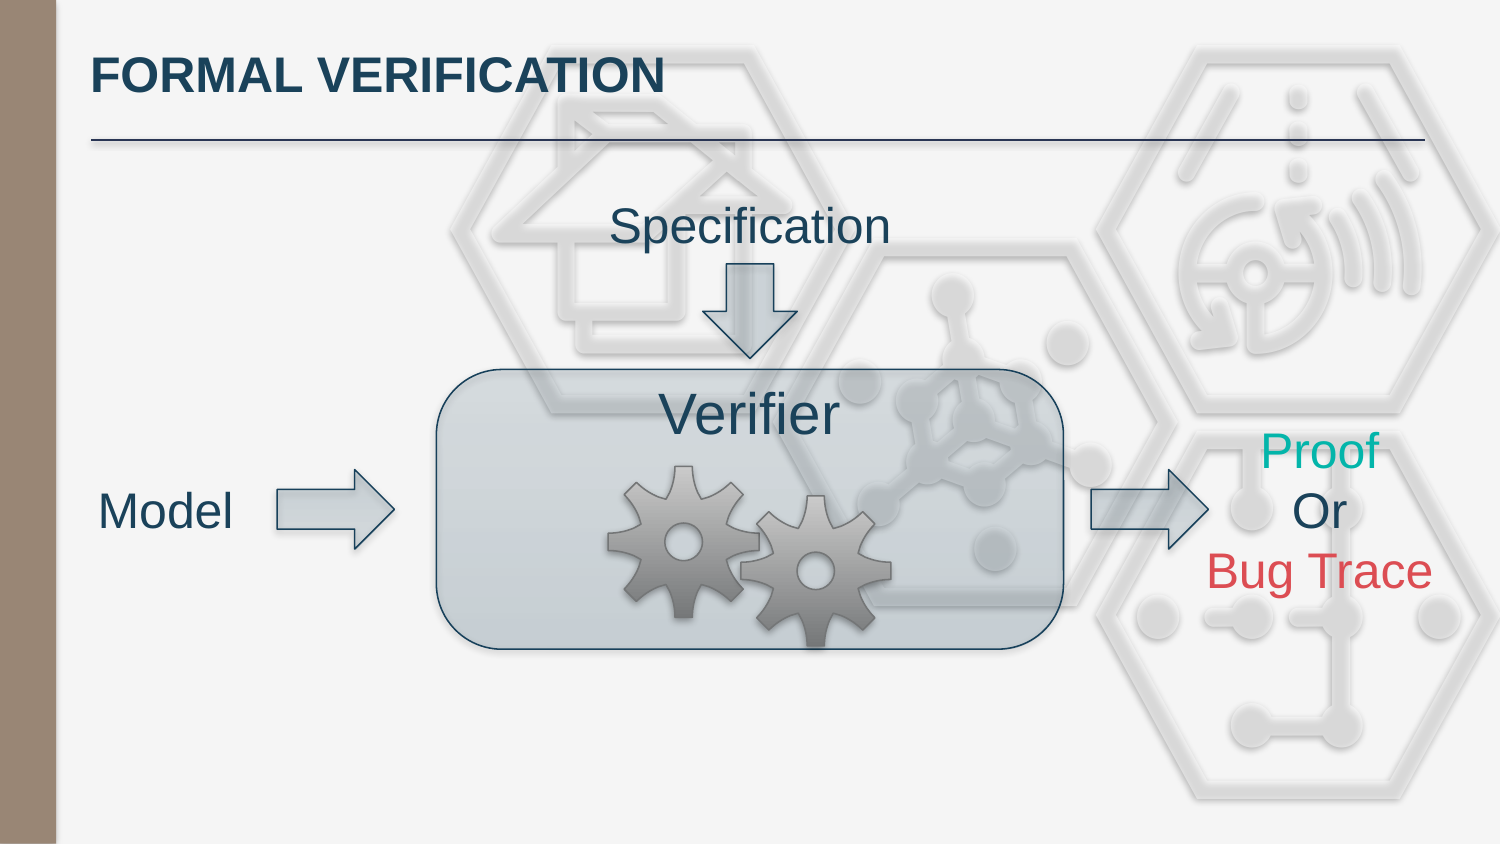

# Formal Verification
Specification

Verifier

Proof
Or
Bug Trace

Model